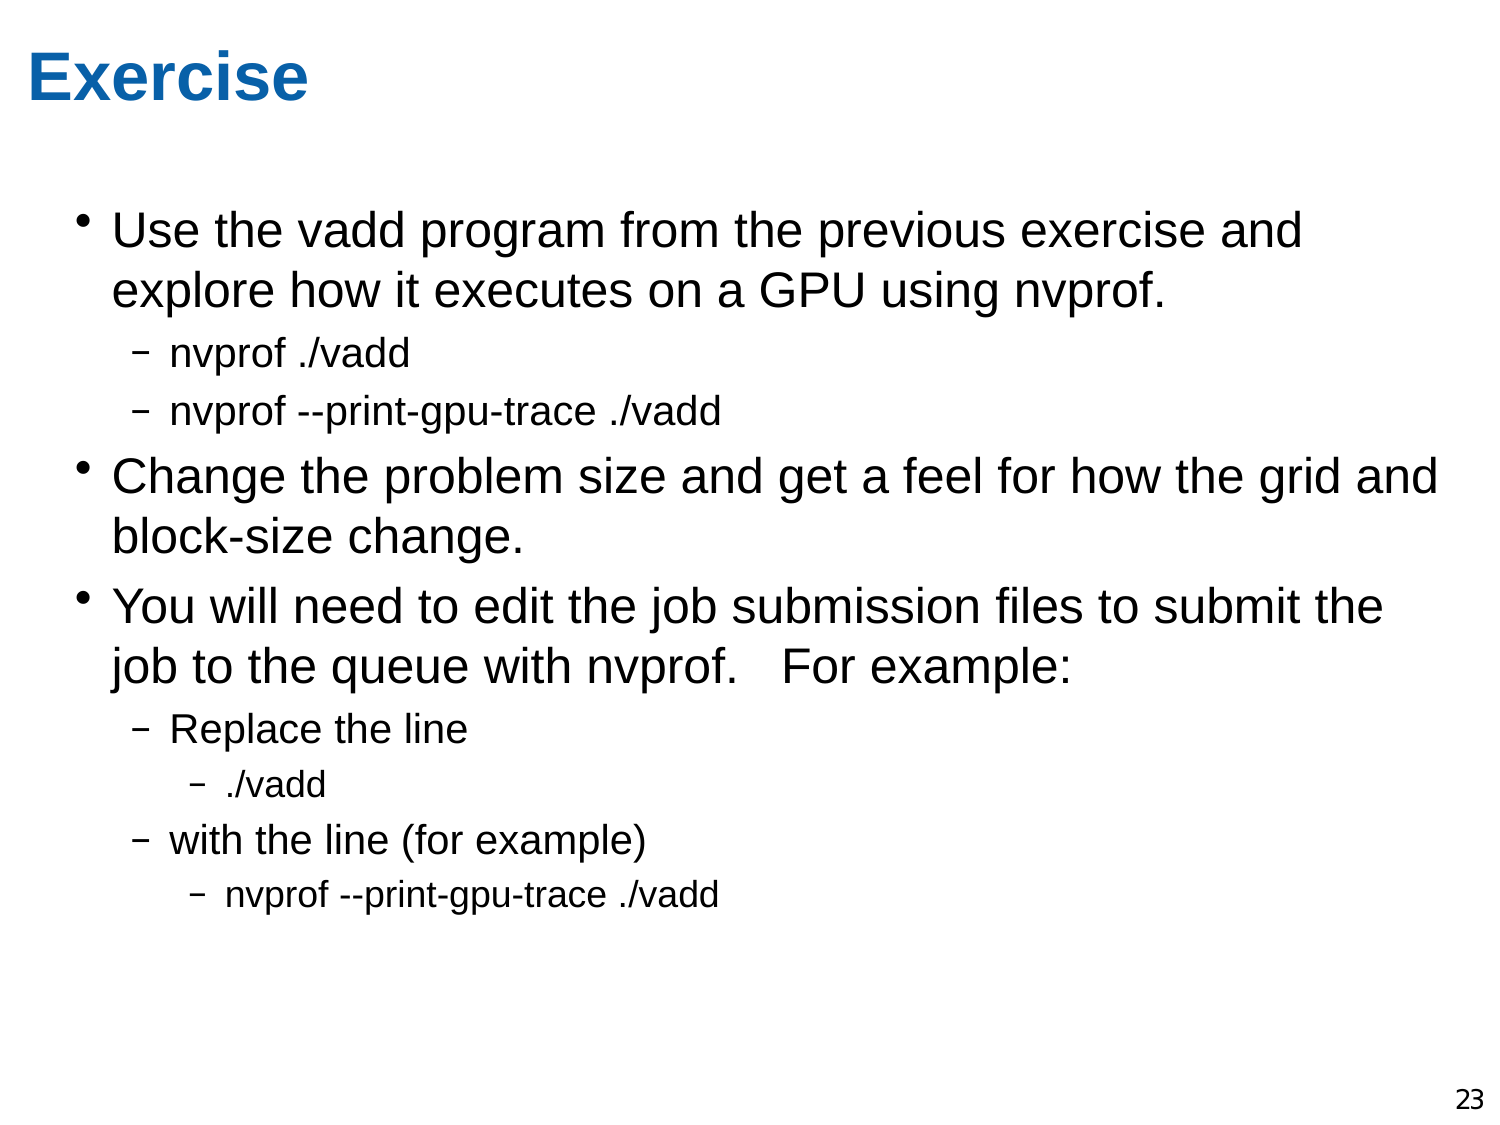

# Exercise
Use the vadd program from the previous exercise and explore how it executes on a GPU using nvprof.
nvprof ./vadd
nvprof --print-gpu-trace ./vadd
Change the problem size and get a feel for how the grid and block-size change.
You will need to edit the job submission files to submit the job to the queue with nvprof.   For example:
Replace the line
./vadd
with the line (for example)
nvprof --print-gpu-trace ./vadd
23